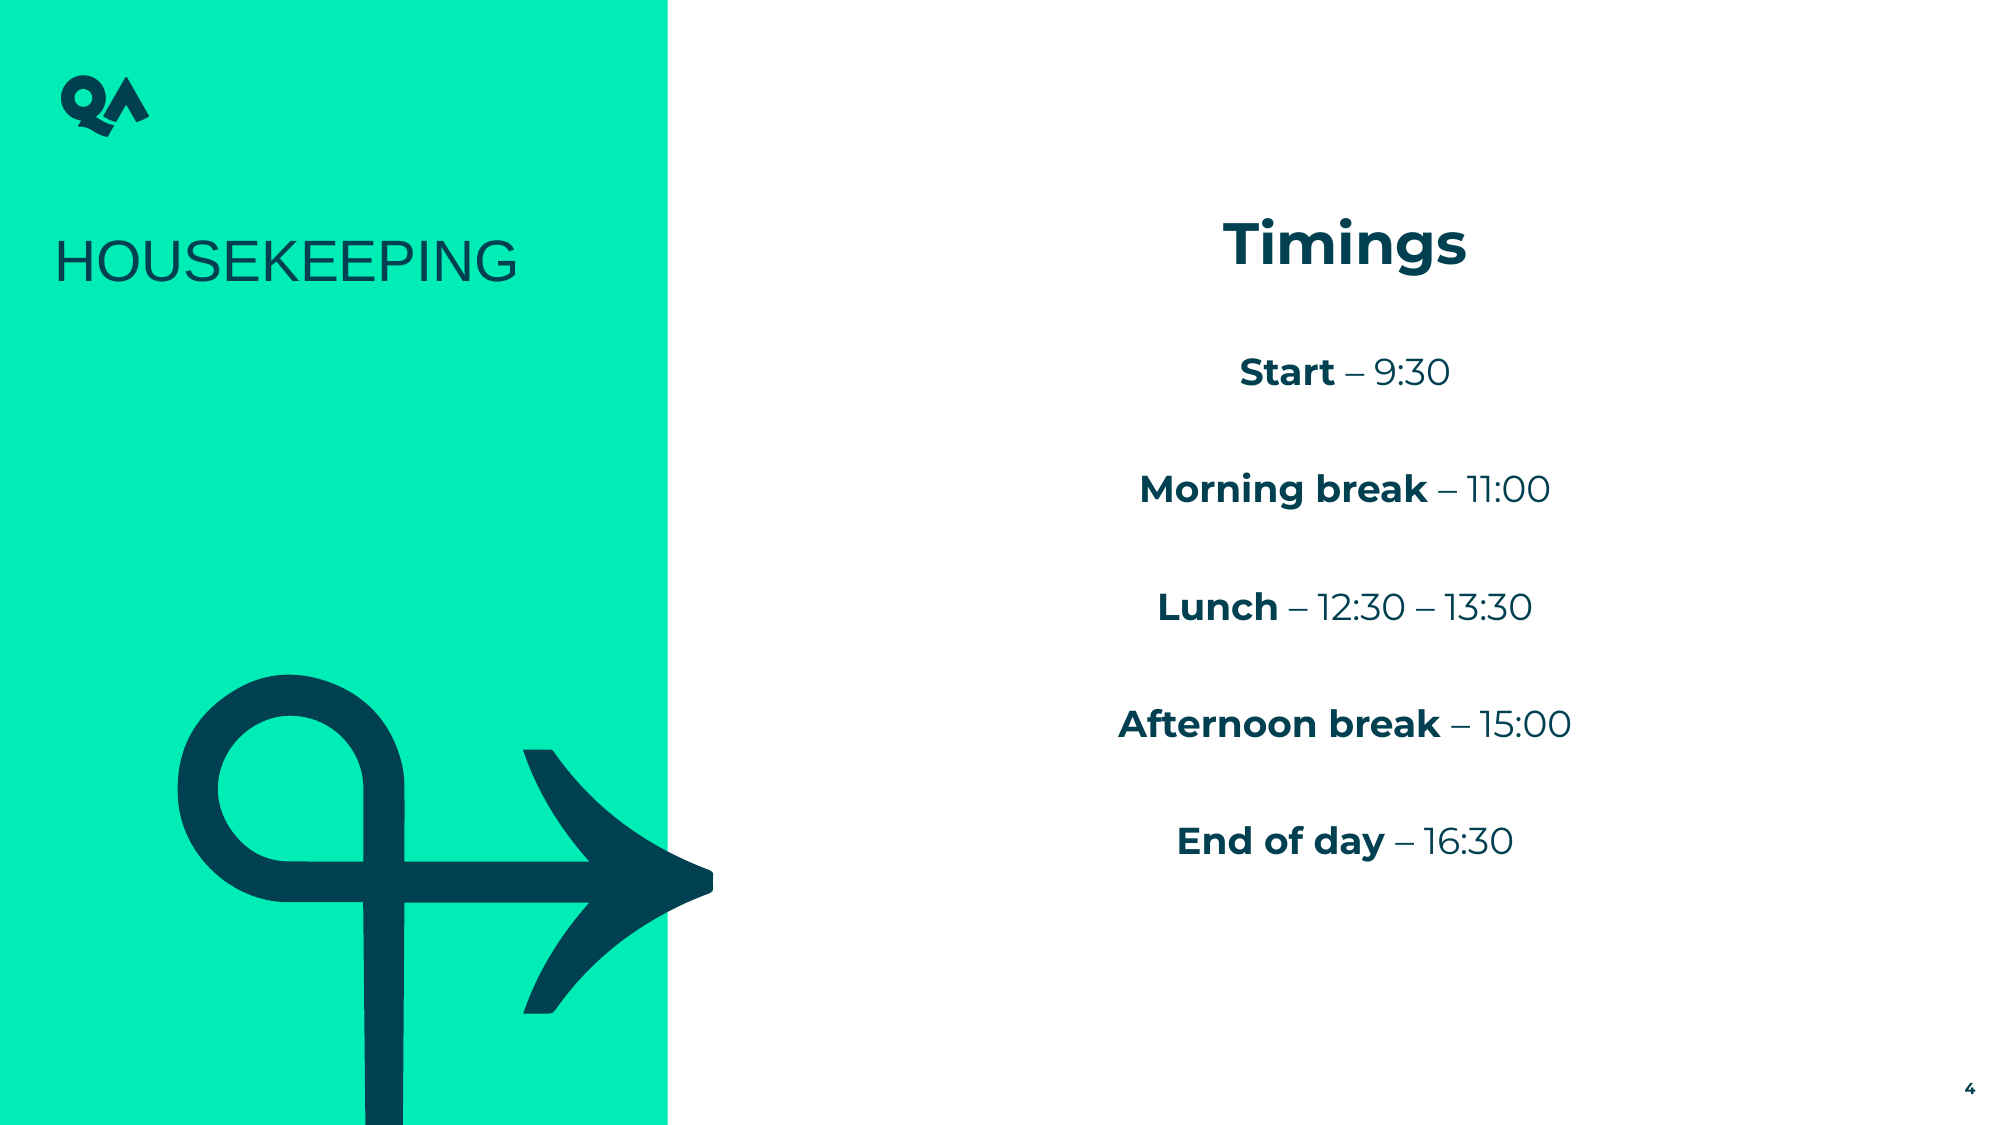

Timings

Start – 9:30

Morning break – 11:00

Lunch – 12:30 – 13:30

Afternoon break – 15:00

End of day – 16:30

HOUSEKEEPING
4